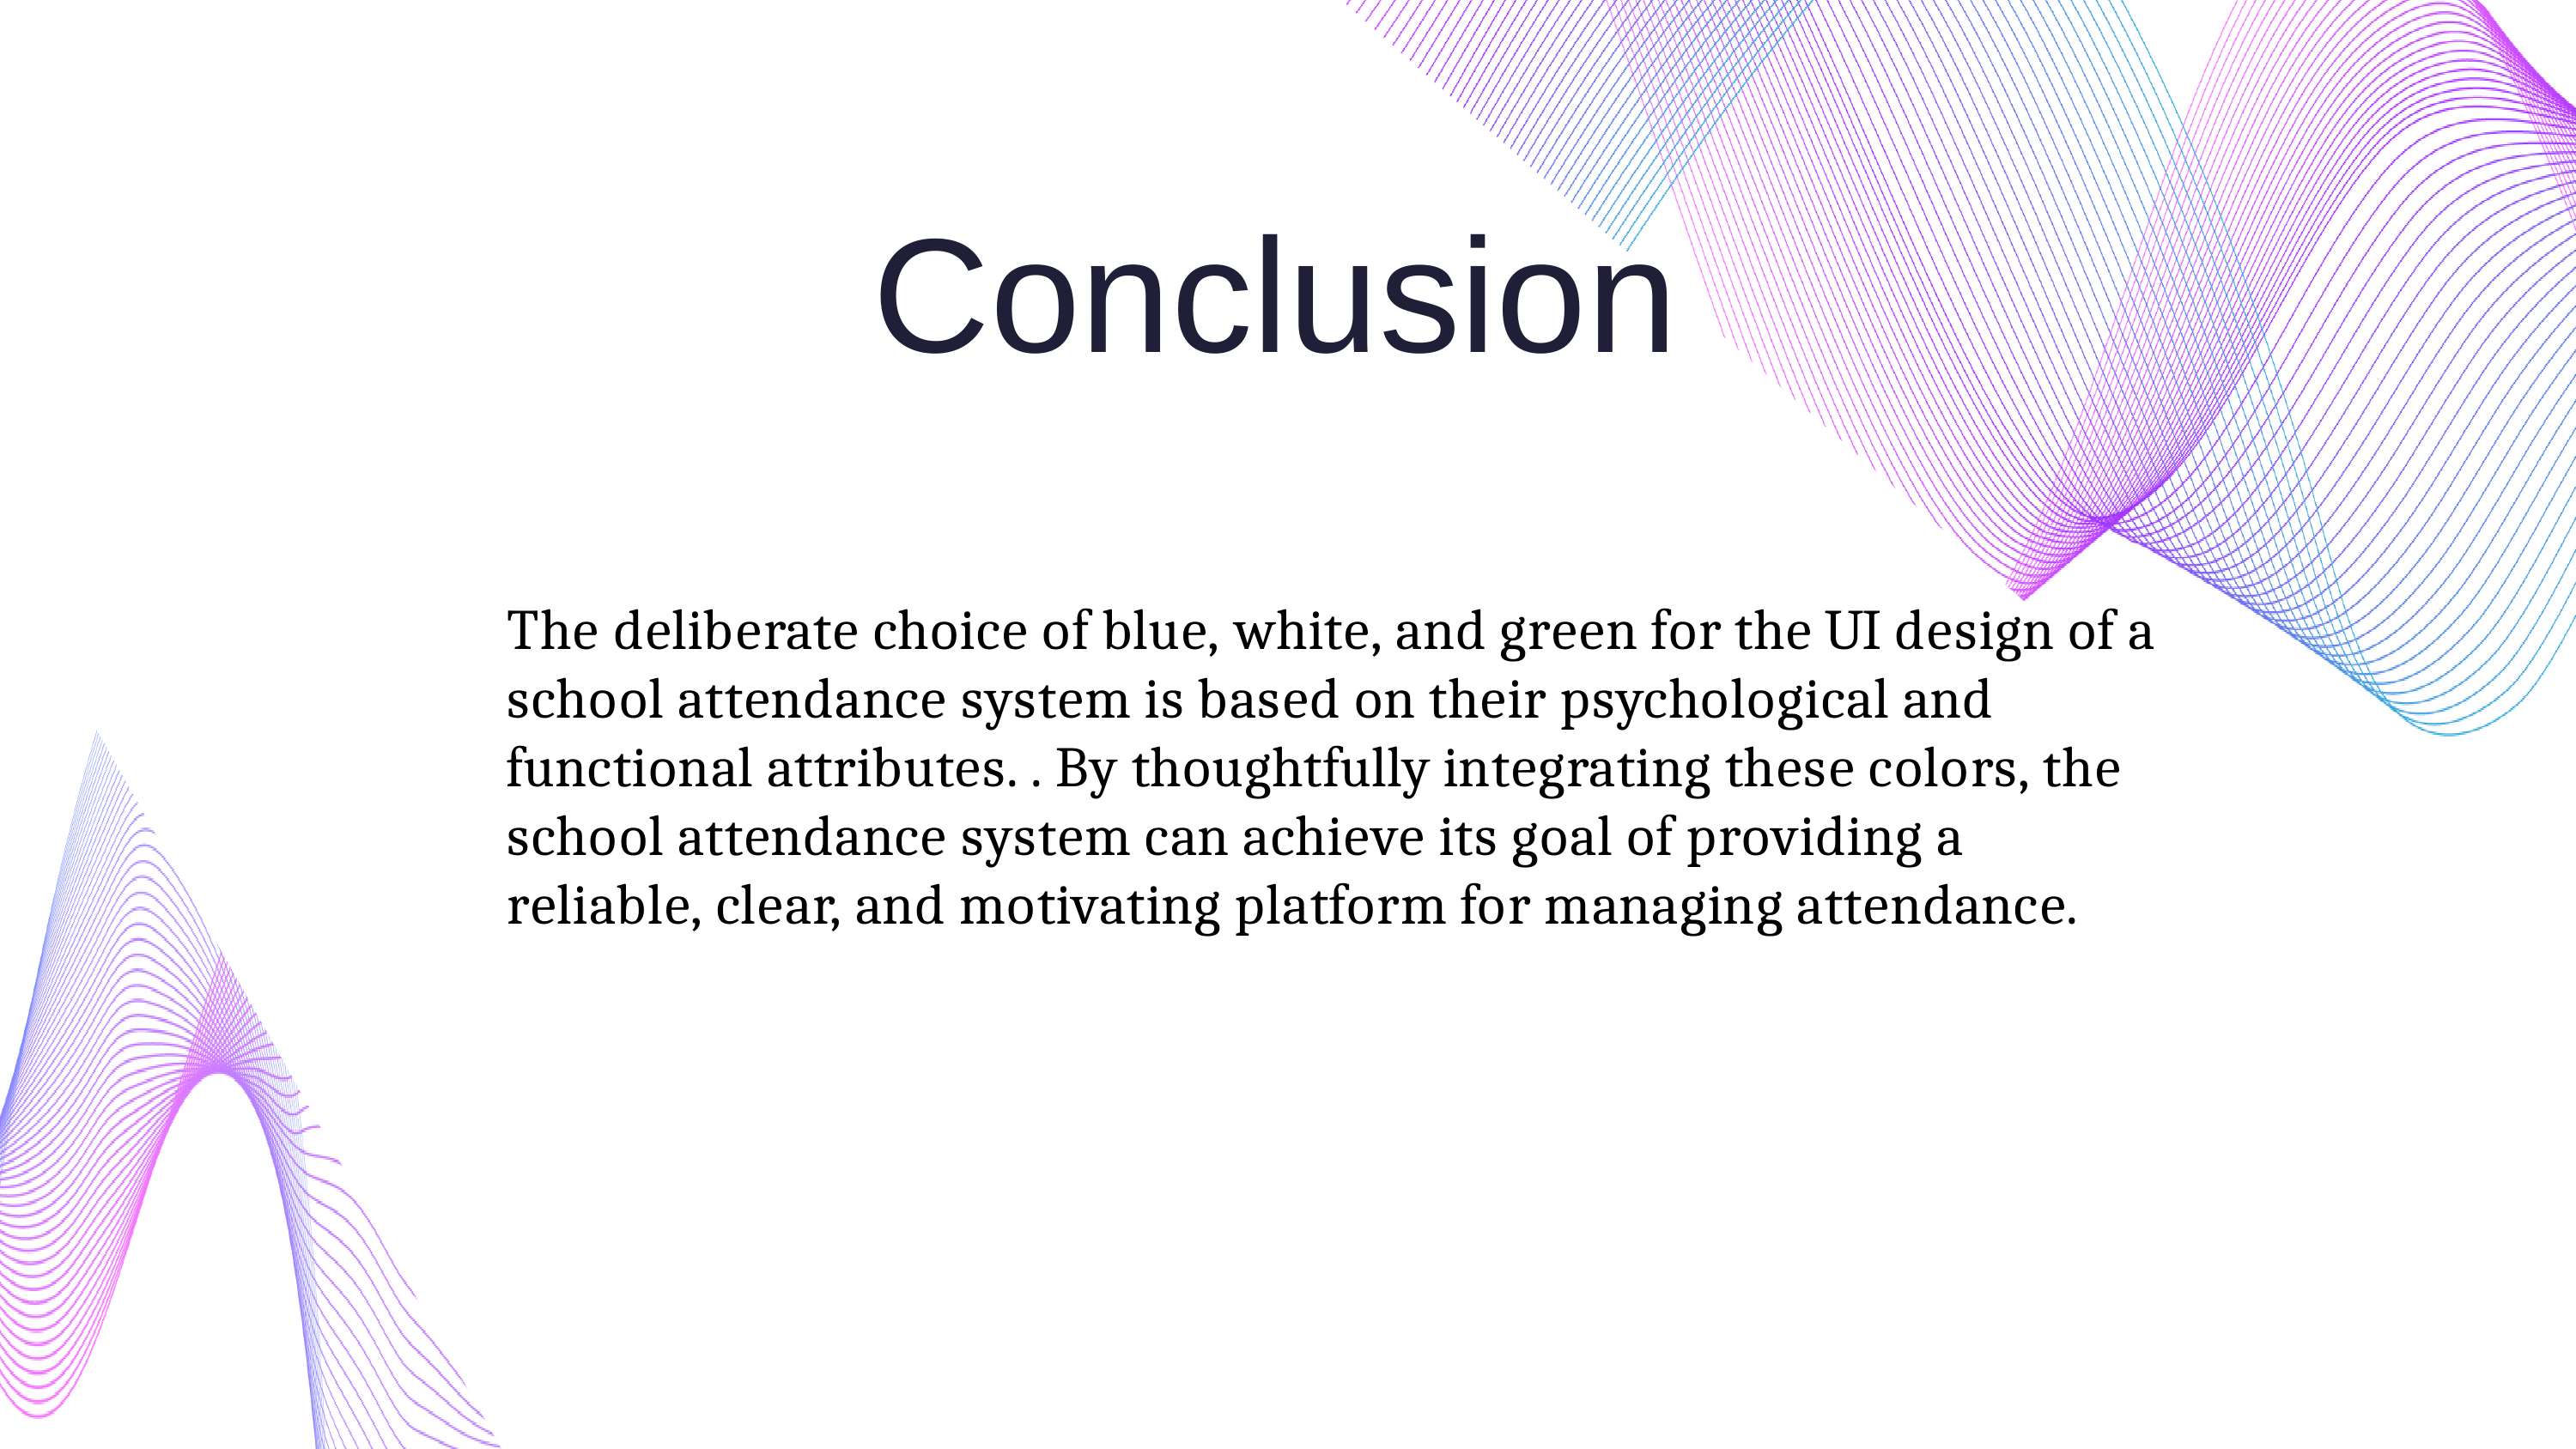

Conclusion
The deliberate choice of blue, white, and green for the UI design of a school attendance system is based on their psychological and functional attributes. . By thoughtfully integrating these colors, the school attendance system can achieve its goal of providing a reliable, clear, and motivating platform for managing attendance.